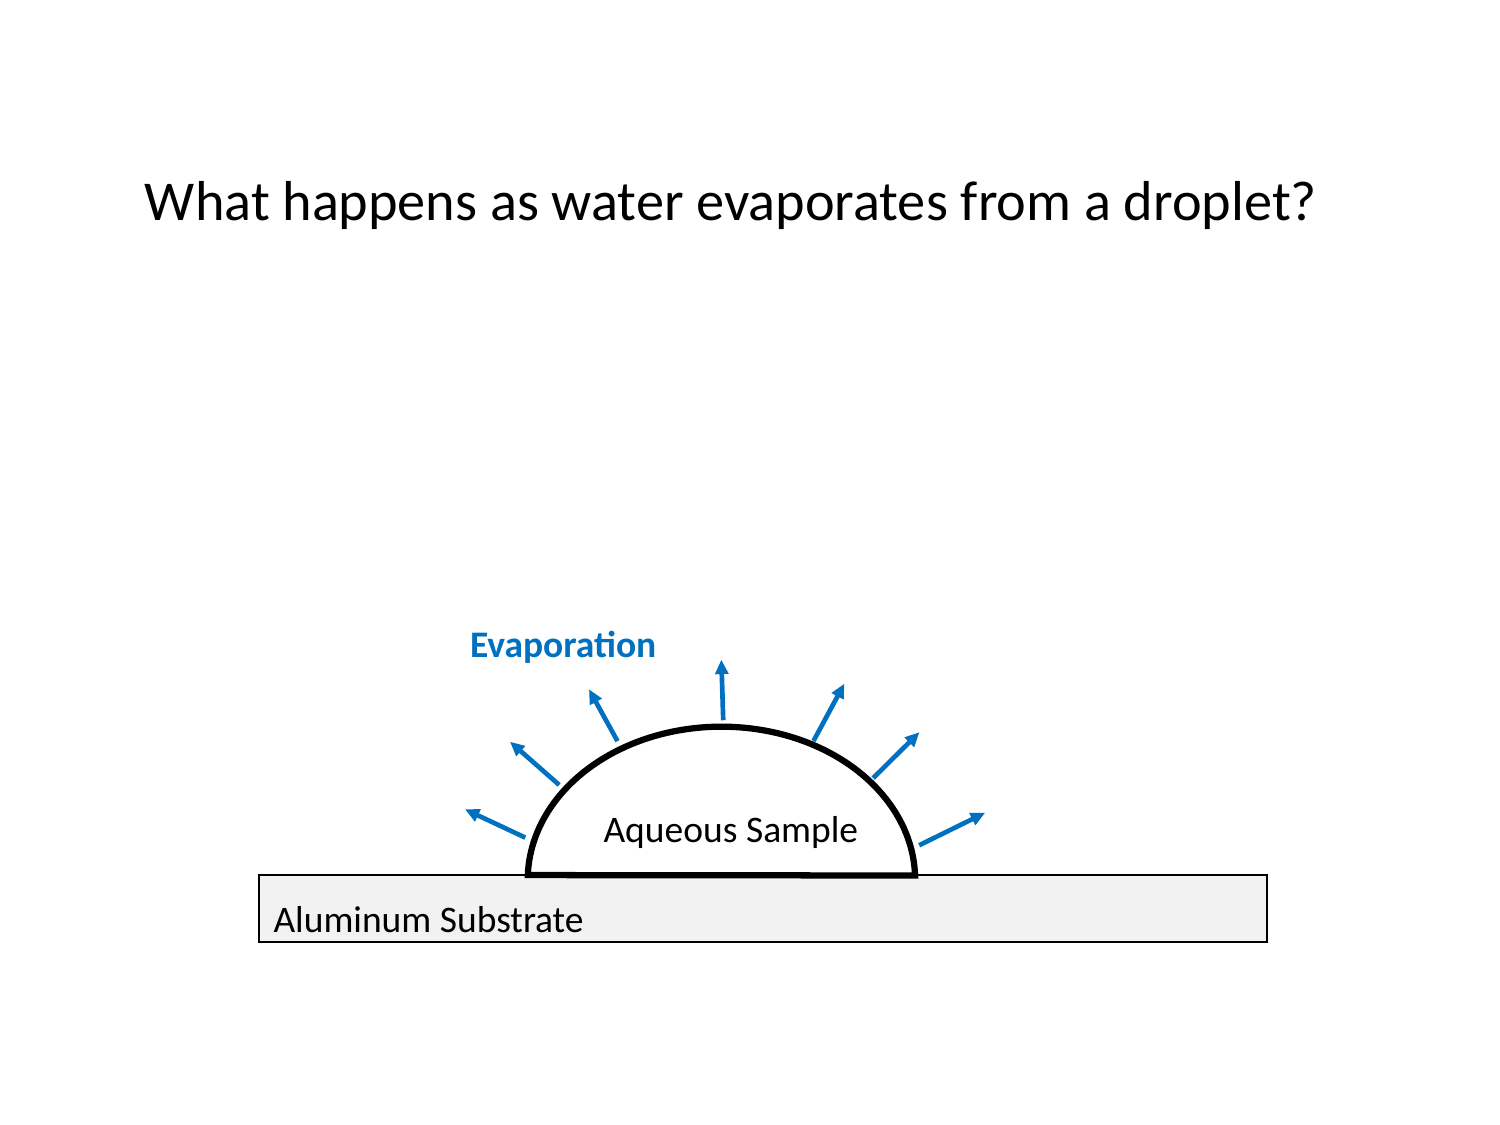

What happens as water evaporates from a droplet?
Evaporation

Aqueous Sample

Aluminum Substrate